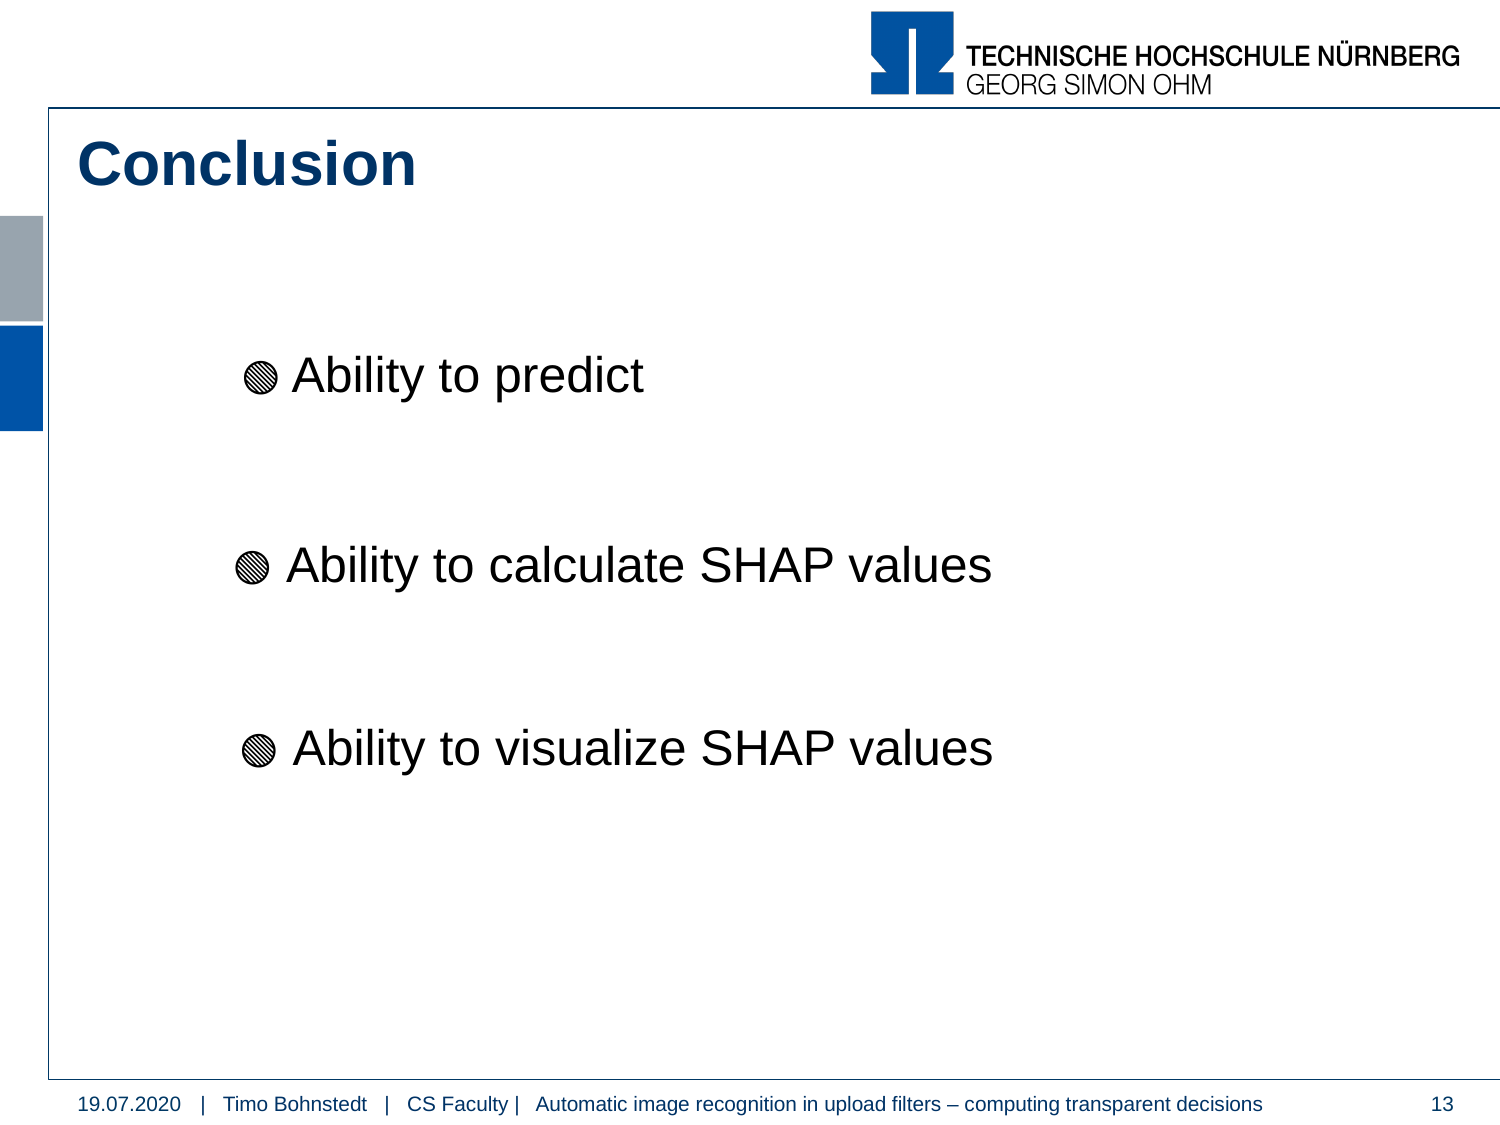

# Conclusion
🟢 Ability to predict
 🟢 Ability to calculate SHAP values
🟢 Ability to visualize SHAP values